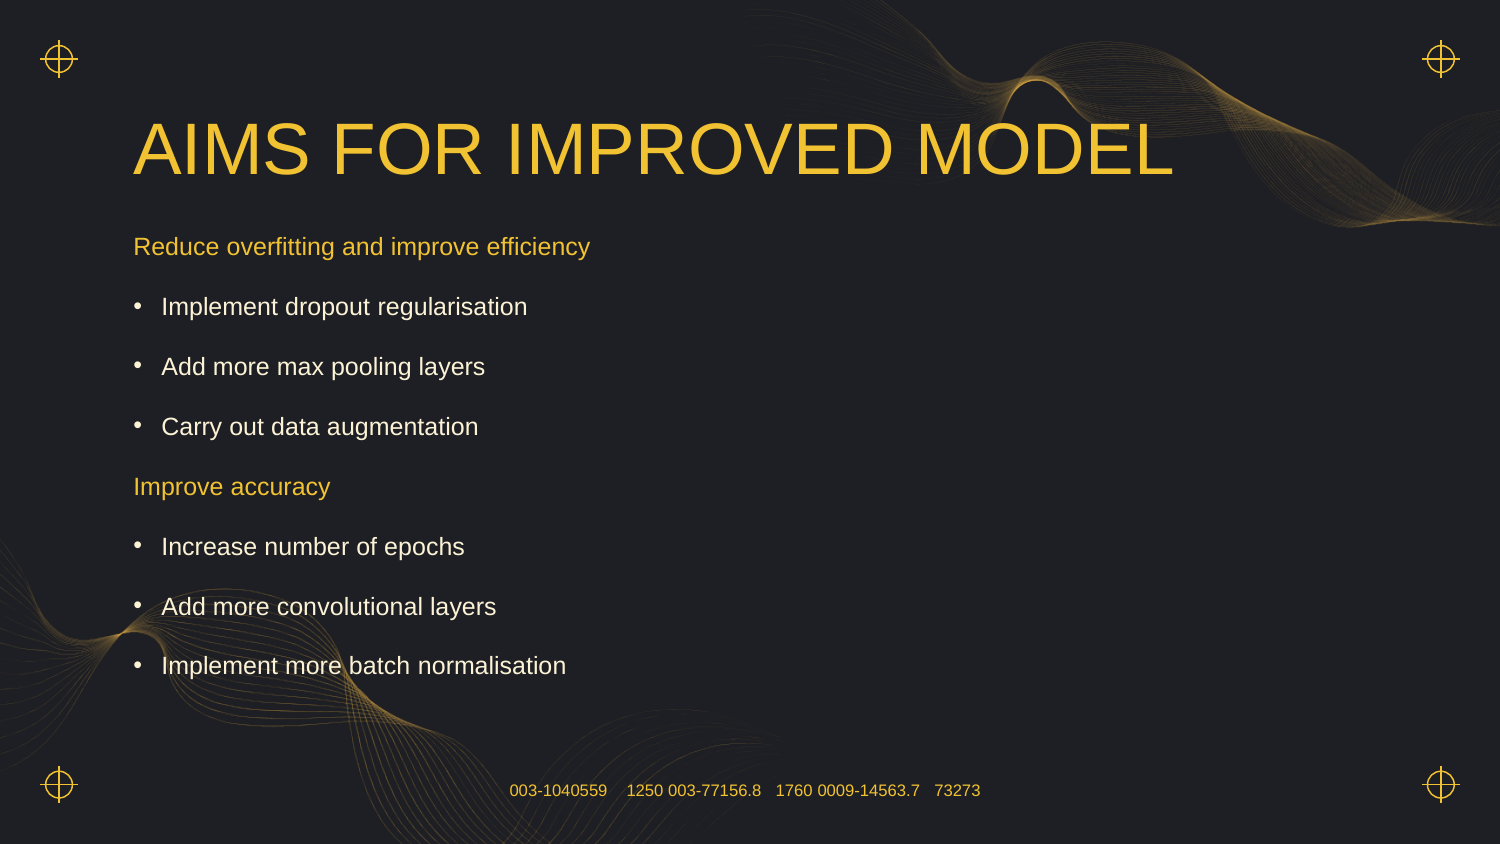

# AIMS FOR IMPROVED MODEL
Reduce overfitting and improve efficiency
Implement dropout regularisation
Add more max pooling layers
Carry out data augmentation
Improve accuracy
Increase number of epochs
Add more convolutional layers
Implement more batch normalisation